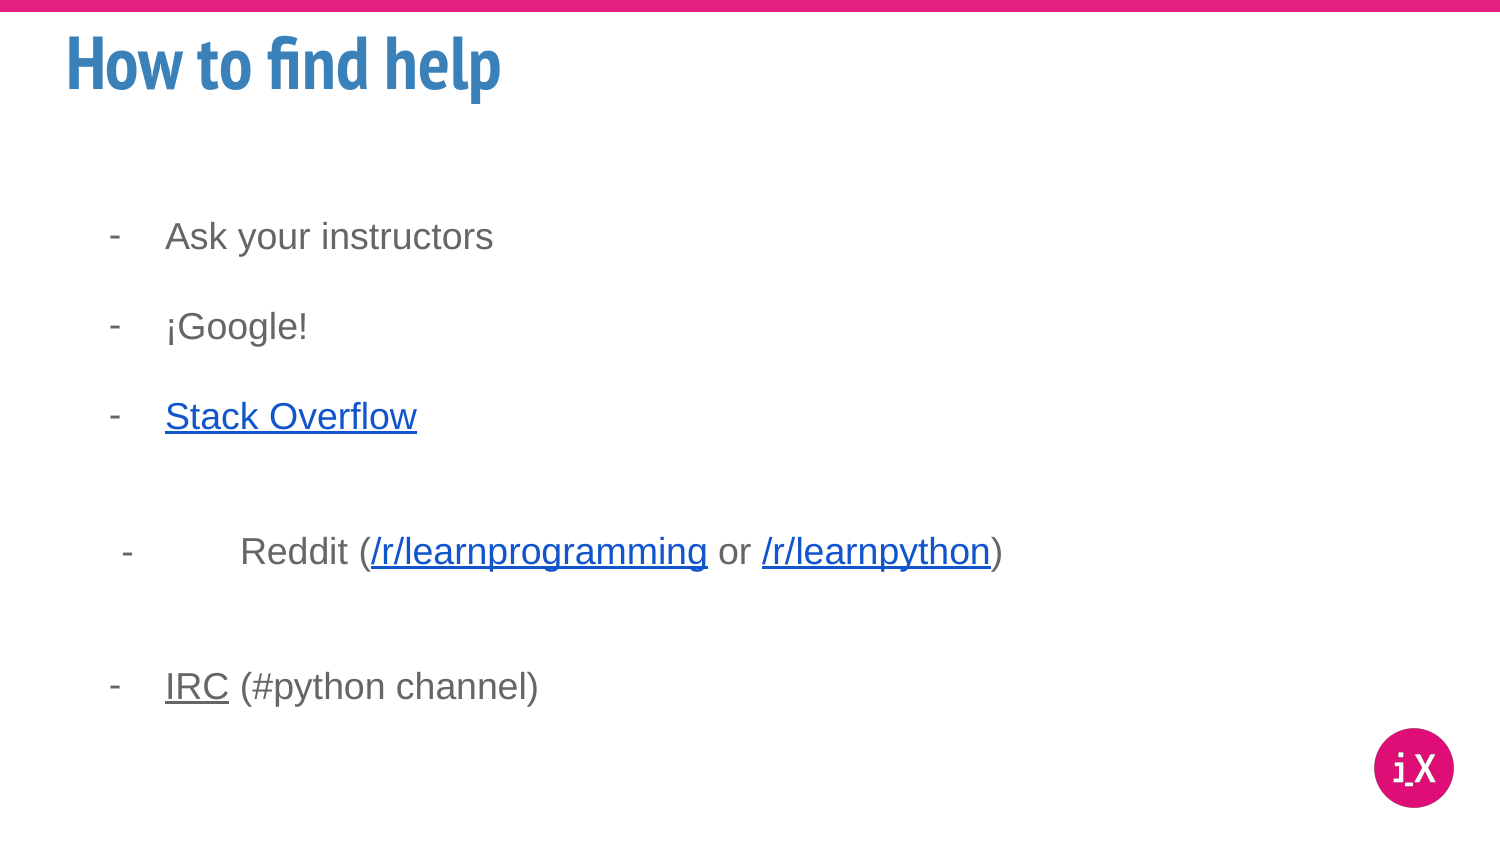

# How to find help
Ask your instructors

¡Google!

Stack Overflow

   -	Reddit (/r/learnprogramming or /r/learnpython)

IRC (#python channel)